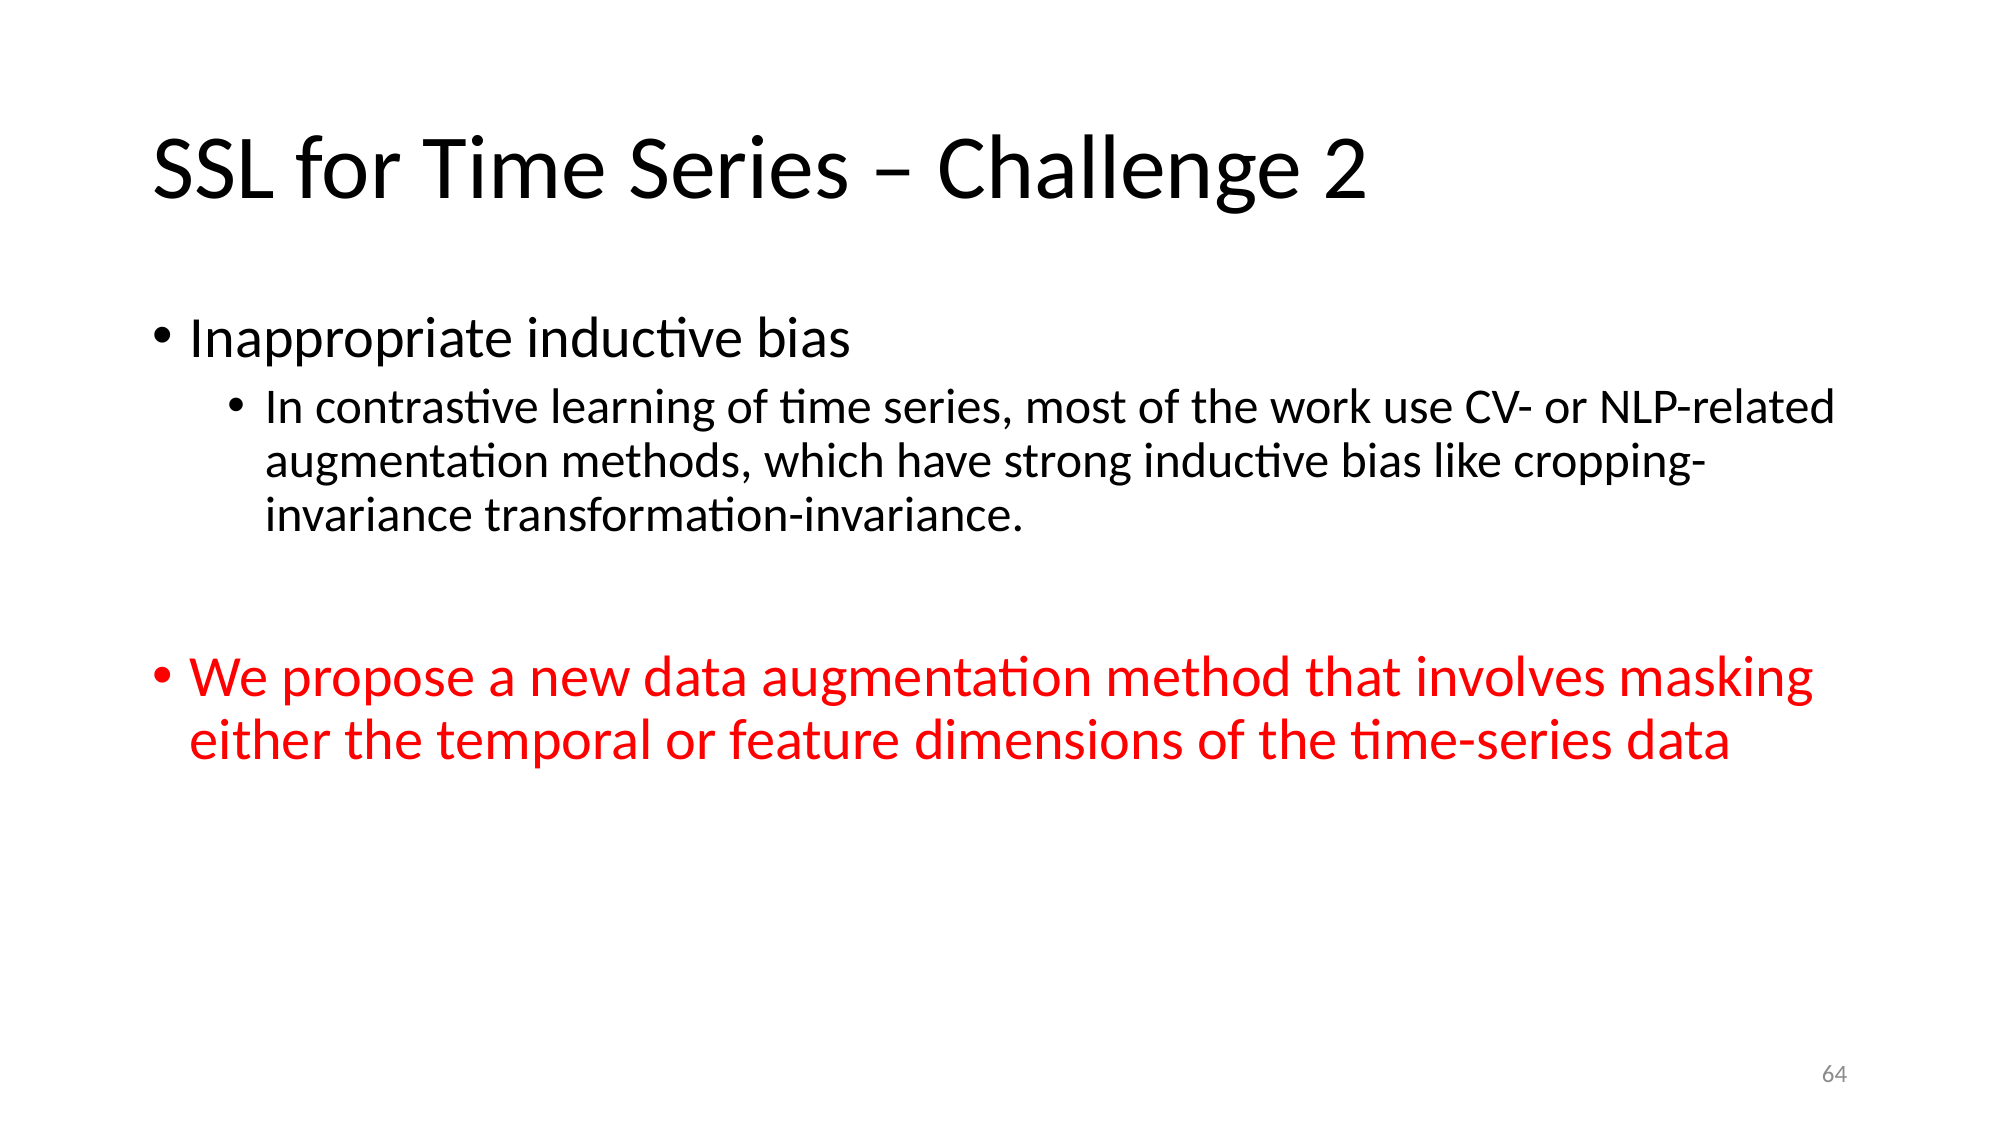

# SSL for Time Series – Challenge 2
Inappropriate inductive bias
In contrastive learning of time series, most of the work use CV- or NLP-related augmentation methods, which have strong inductive bias like cropping-invariance transformation-invariance.

We propose a new data augmentation method that involves masking either the temporal or feature dimensions of the time-series data
64